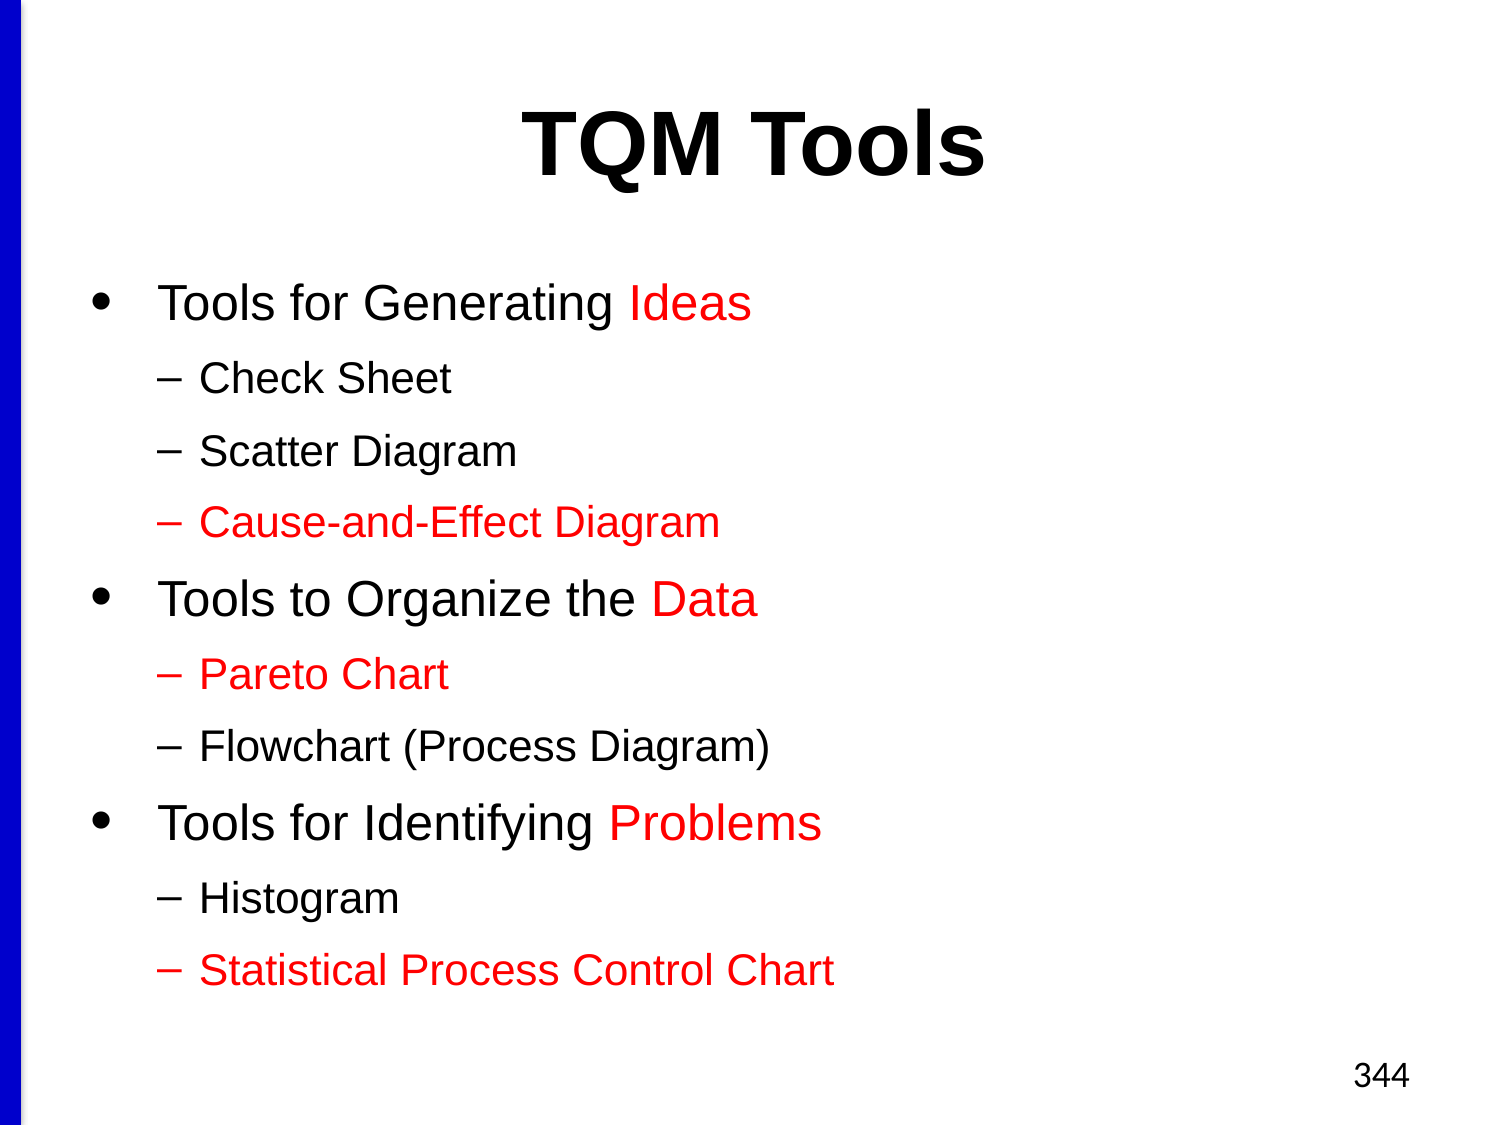

# TQM Tools
Tools for Generating Ideas
Check Sheet
Scatter Diagram
Cause-and-Effect Diagram
Tools to Organize the Data
Pareto Chart
Flowchart (Process Diagram)
Tools for Identifying Problems
Histogram
Statistical Process Control Chart
344